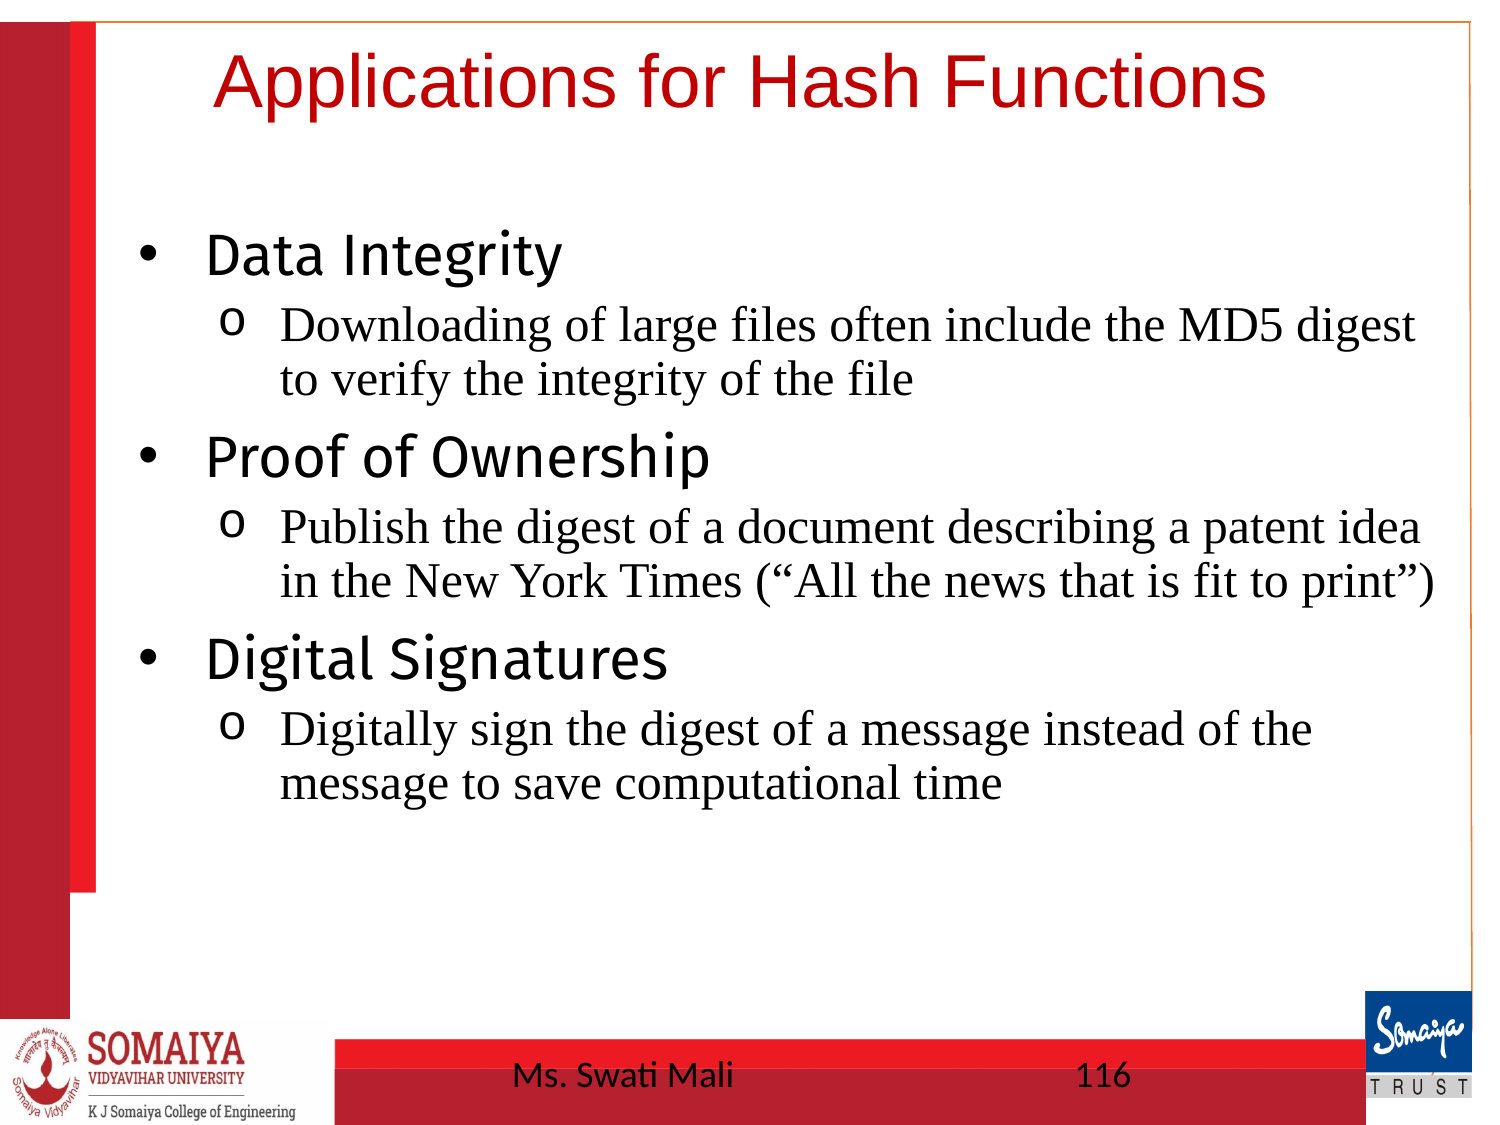

# Applications for Hash Functions
Data Integrity
Downloading of large files often include the MD5 digest to verify the integrity of the file
Proof of Ownership
Publish the digest of a document describing a patent idea in the New York Times (“All the news that is fit to print”)
Digital Signatures
Digitally sign the digest of a message instead of the message to save computational time
Ms. Swati Mali
116